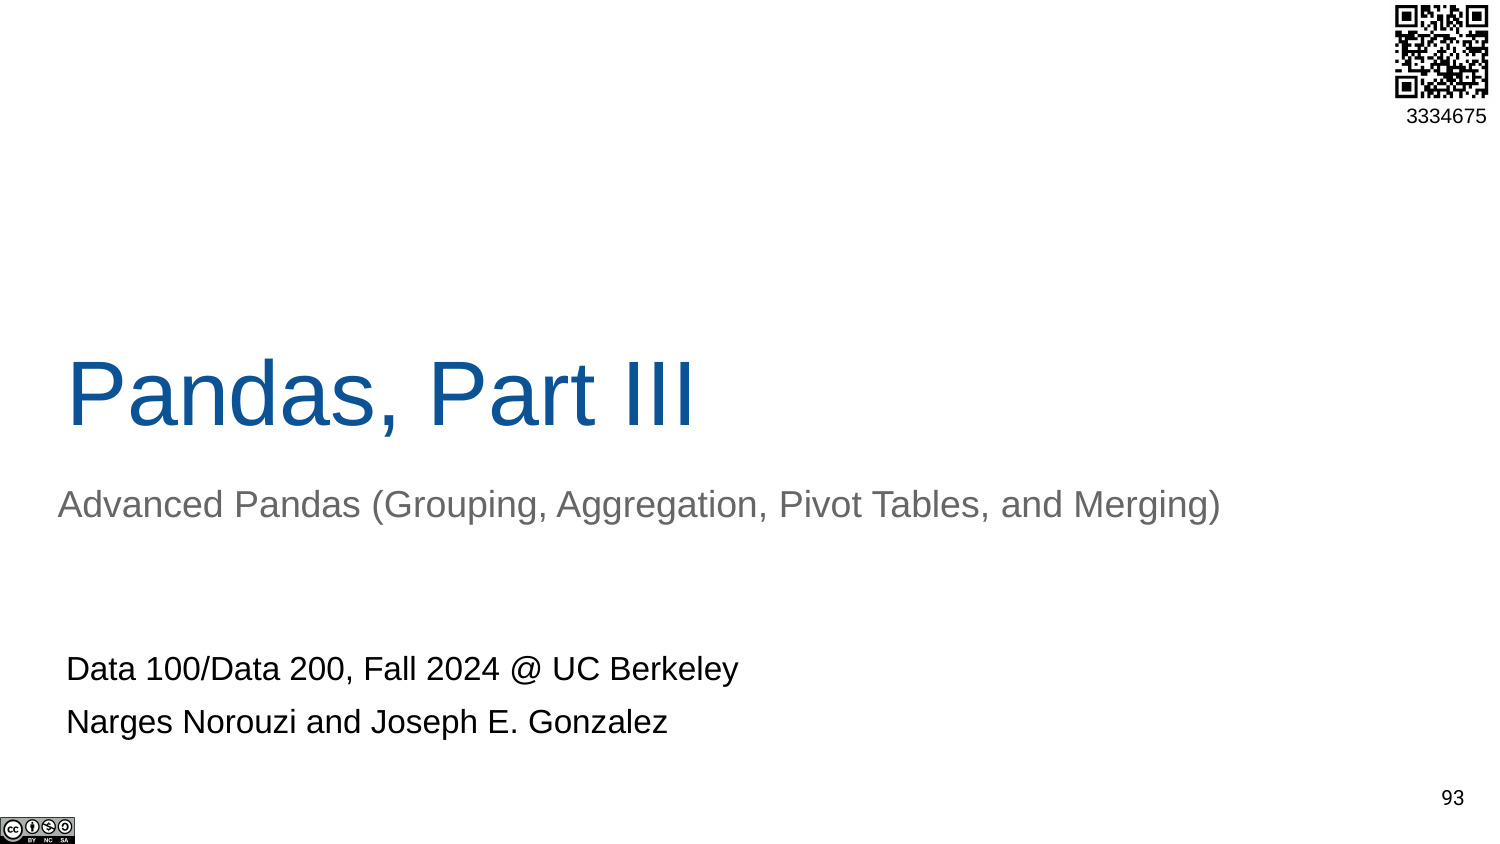

# Pandas, Part III
Advanced Pandas (Grouping, Aggregation, Pivot Tables, and Merging)
Data 100/Data 200, Fall 2024 @ UC Berkeley
Narges Norouzi and Joseph E. Gonzalez
93